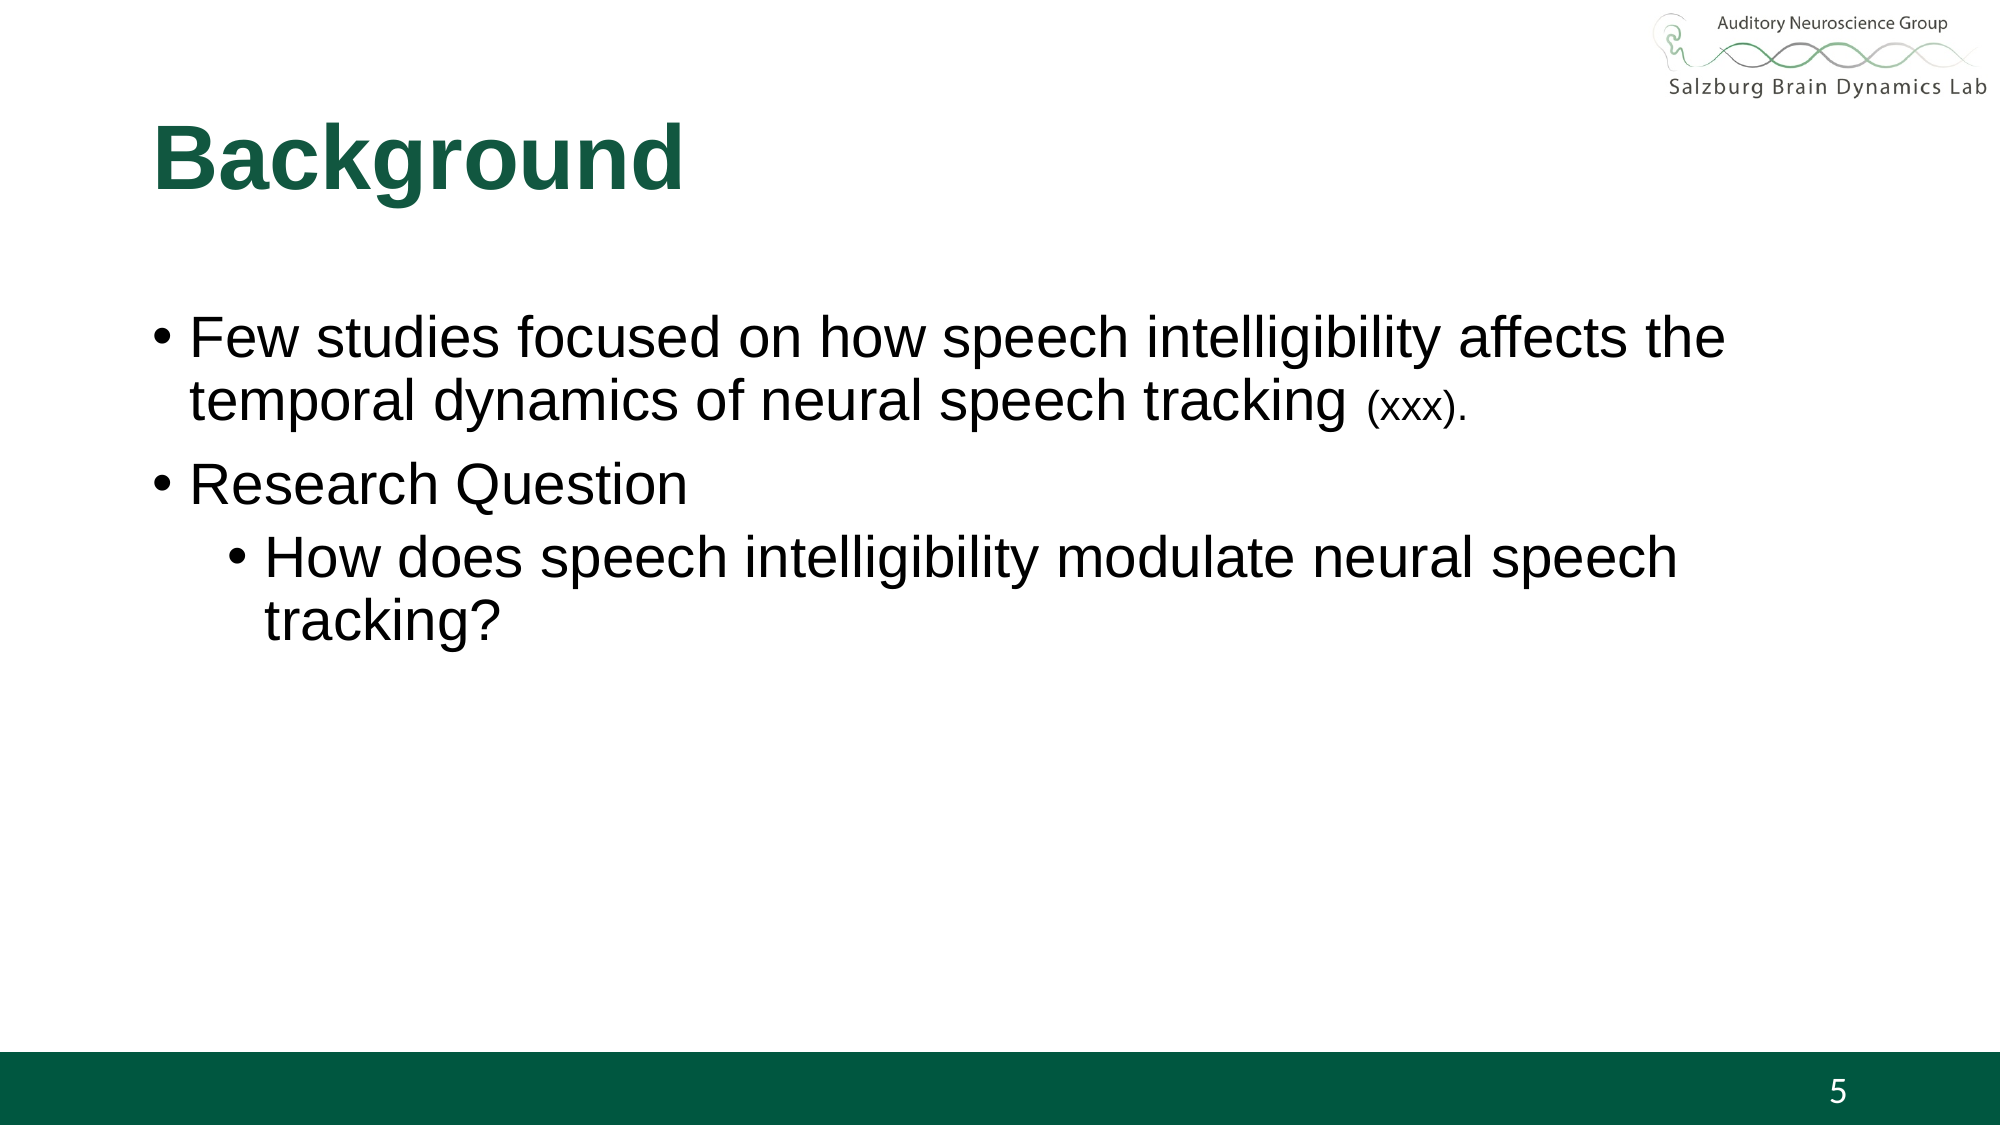

# Background
Few studies focused on how speech intelligibility affects the temporal dynamics of neural speech tracking (xxx).
Research Question
How does speech intelligibility modulate neural speech tracking?

5